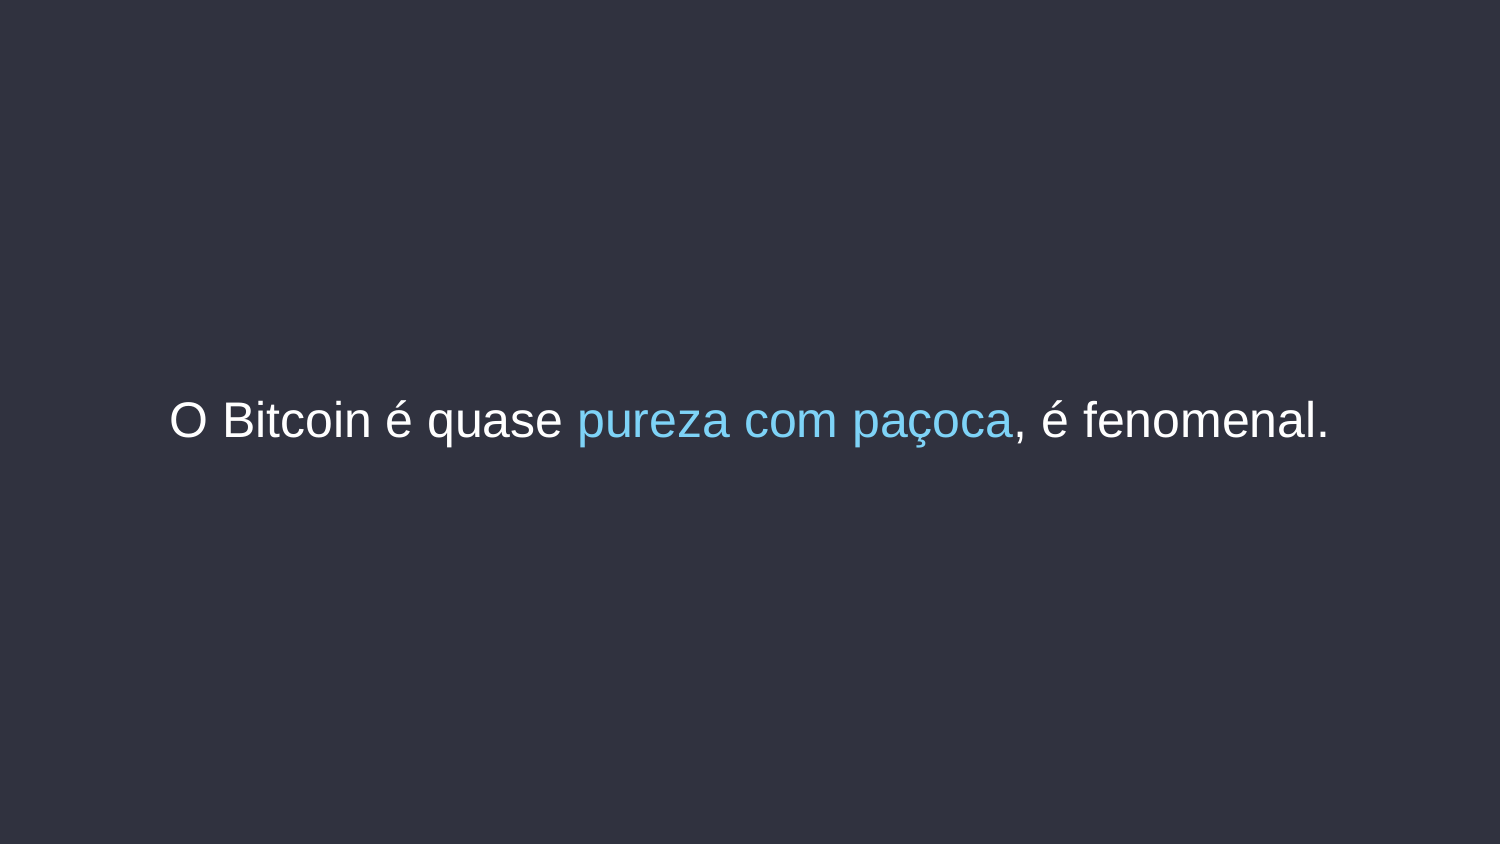

# O Bitcoin é quase pureza com paçoca, é fenomenal.